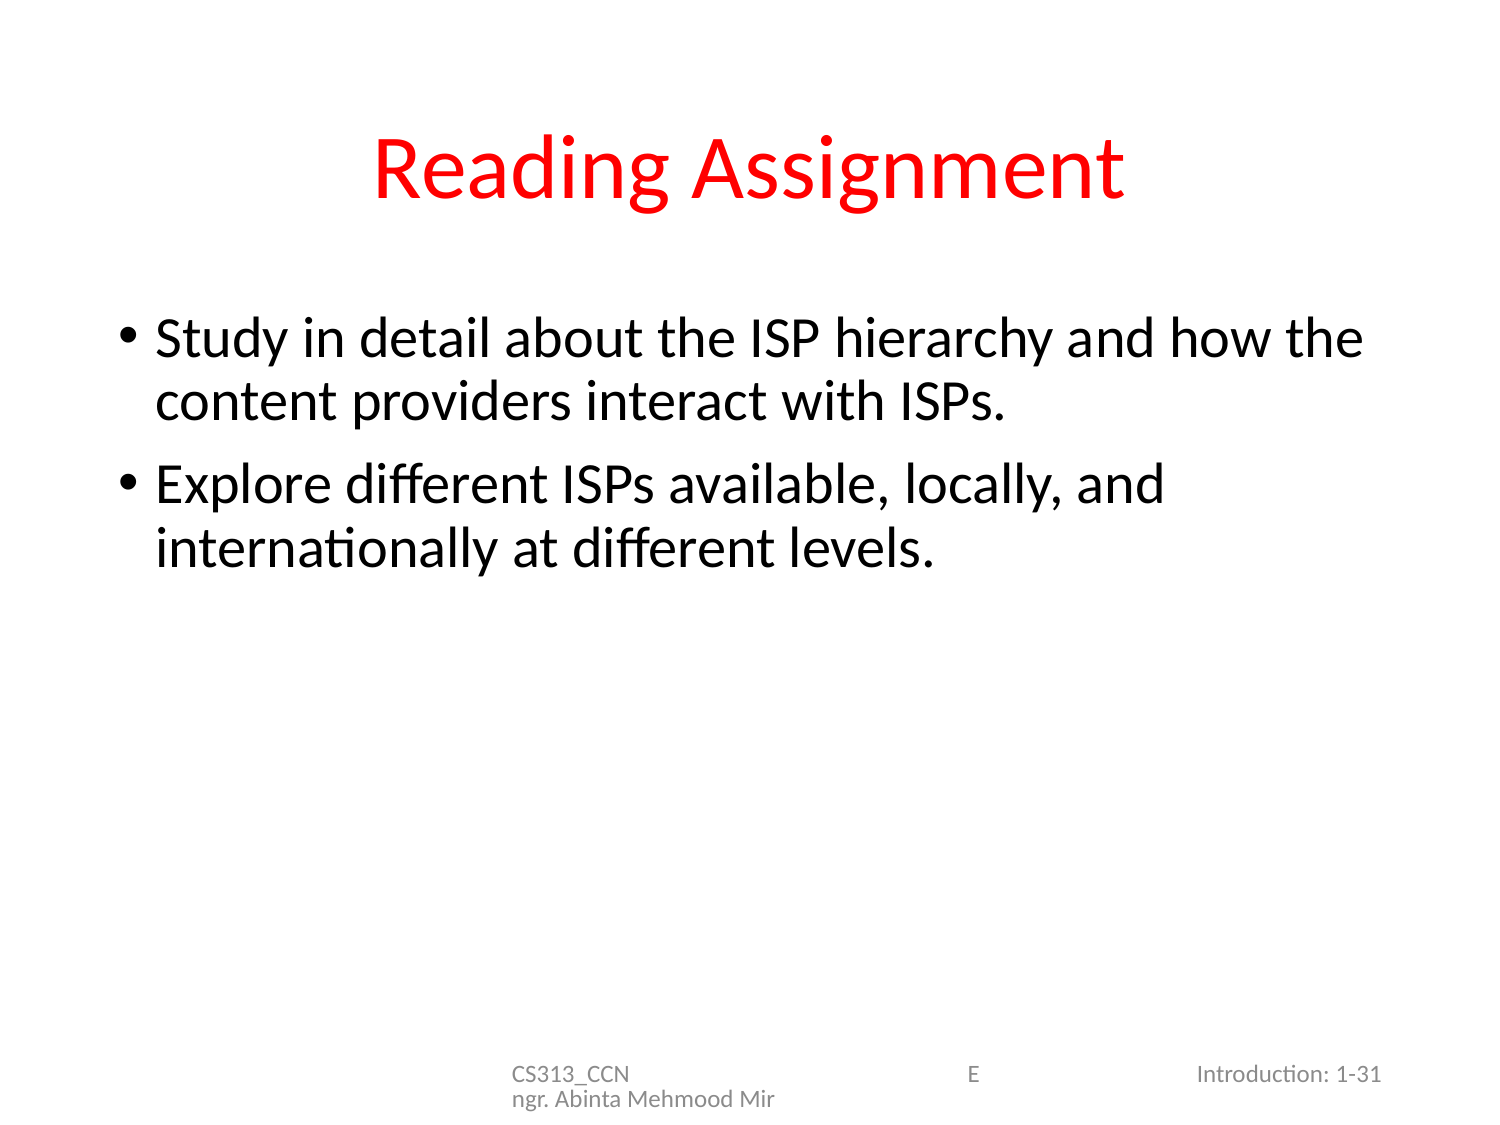

# Reading Assignment
Study in detail about the ISP hierarchy and how the content providers interact with ISPs.
Explore different ISPs available, locally, and internationally at different levels.
CS313_CCN                                                           Engr. Abinta Mehmood Mir
Introduction: 1-31